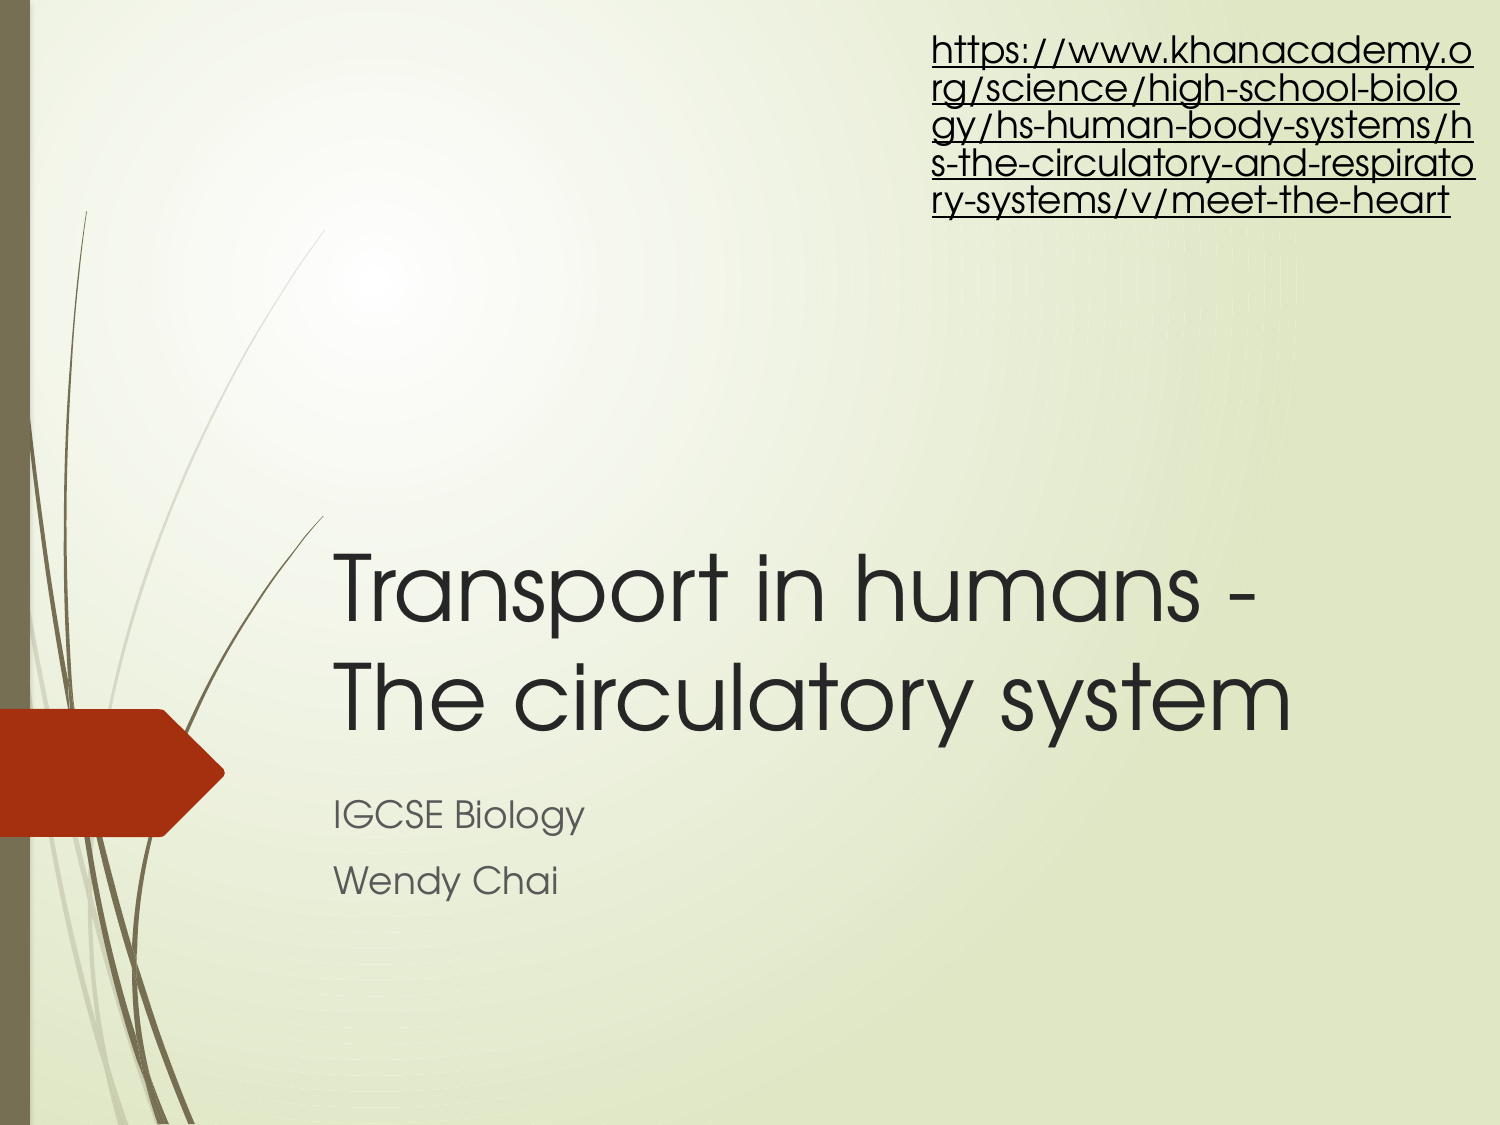

https://www.khanacademy.org/science/high-school-biology/hs-human-body-systems/hs-the-circulatory-and-respiratory-systems/v/meet-the-heart
# Transport in humans - The circulatory system
IGCSE Biology
Wendy Chai